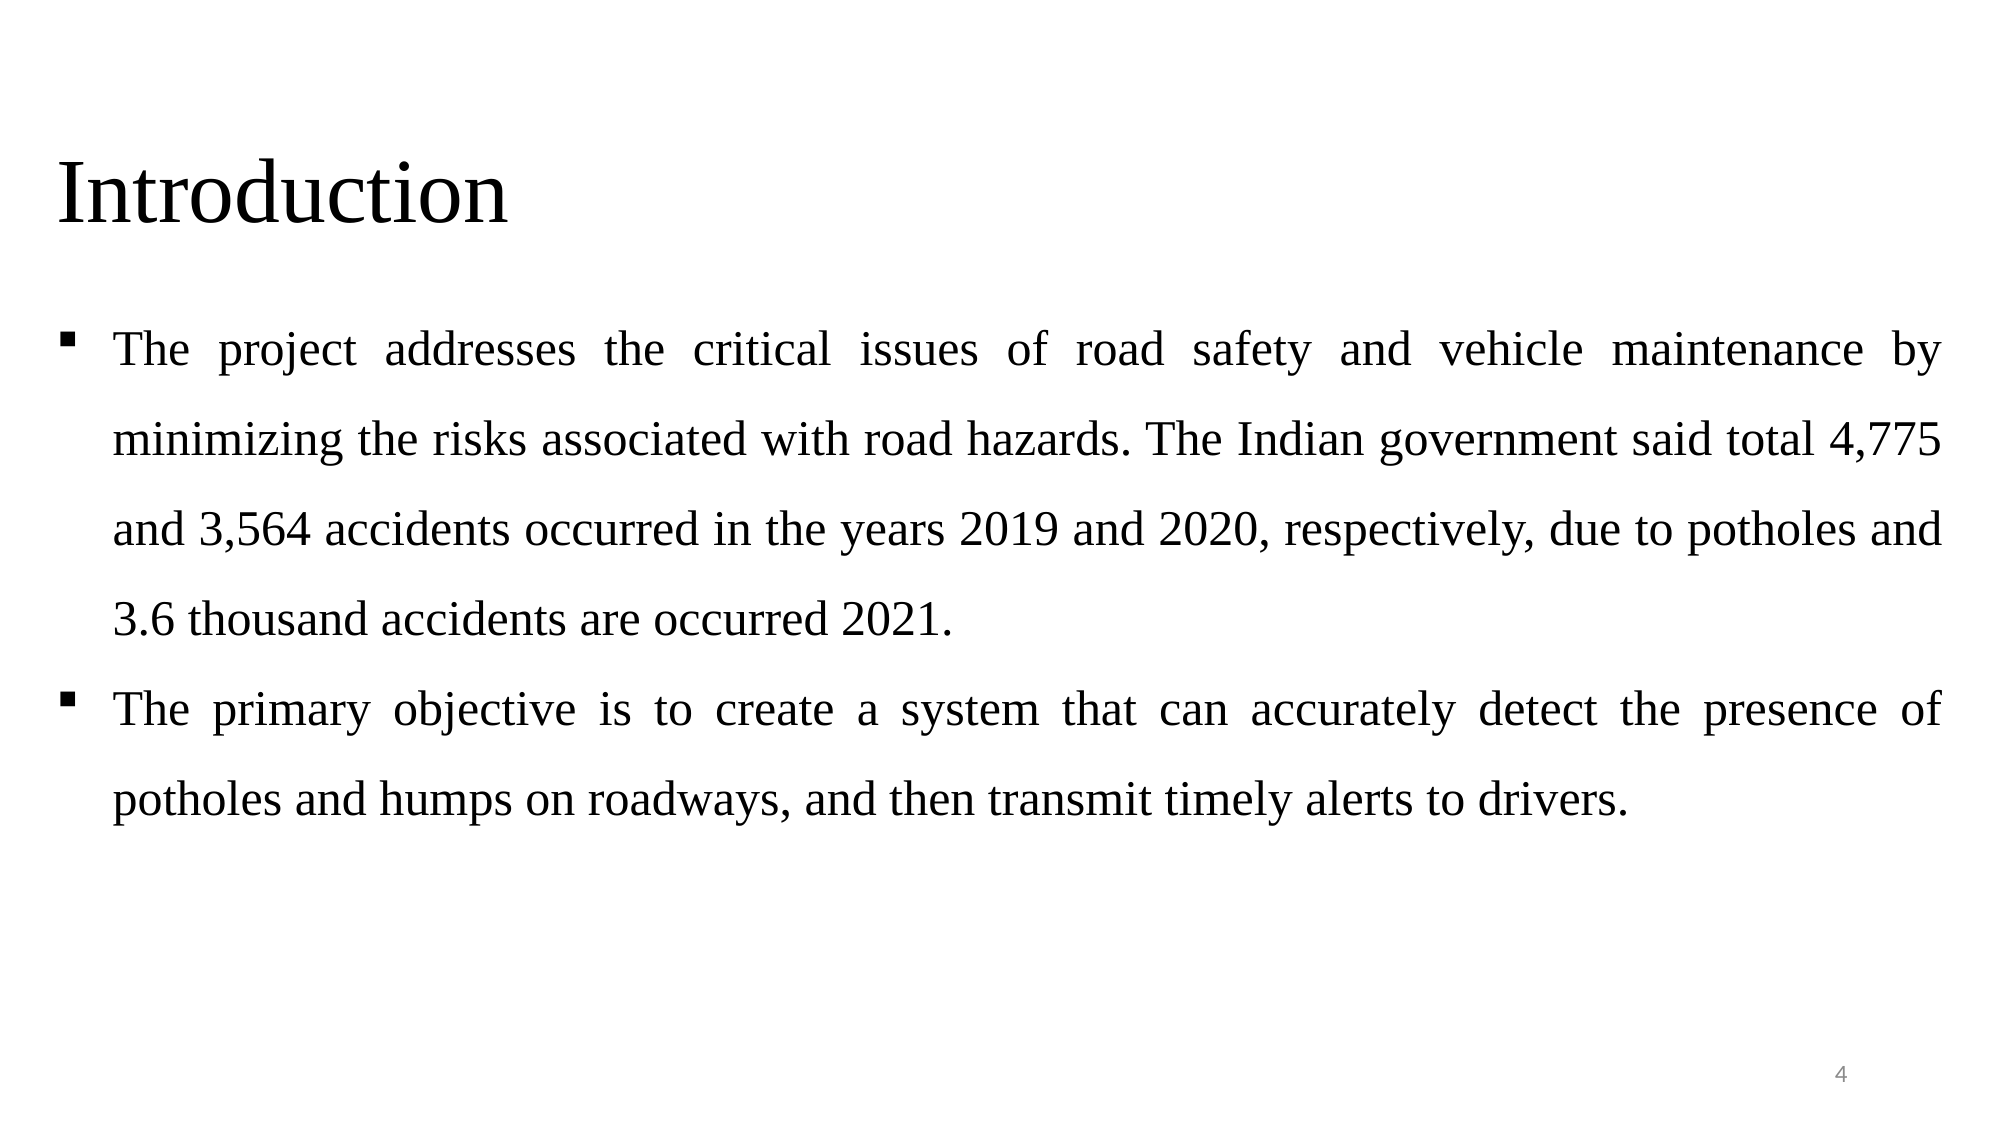

Introduction

The project addresses the critical issues of road safety and vehicle maintenance by minimizing the risks associated with road hazards. The Indian government said total 4,775 and 3,564 accidents occurred in the years 2019 and 2020, respectively, due to potholes and 3.6 thousand accidents are occurred 2021.
The primary objective is to create a system that can accurately detect the presence of potholes and humps on roadways, and then transmit timely alerts to drivers.

4